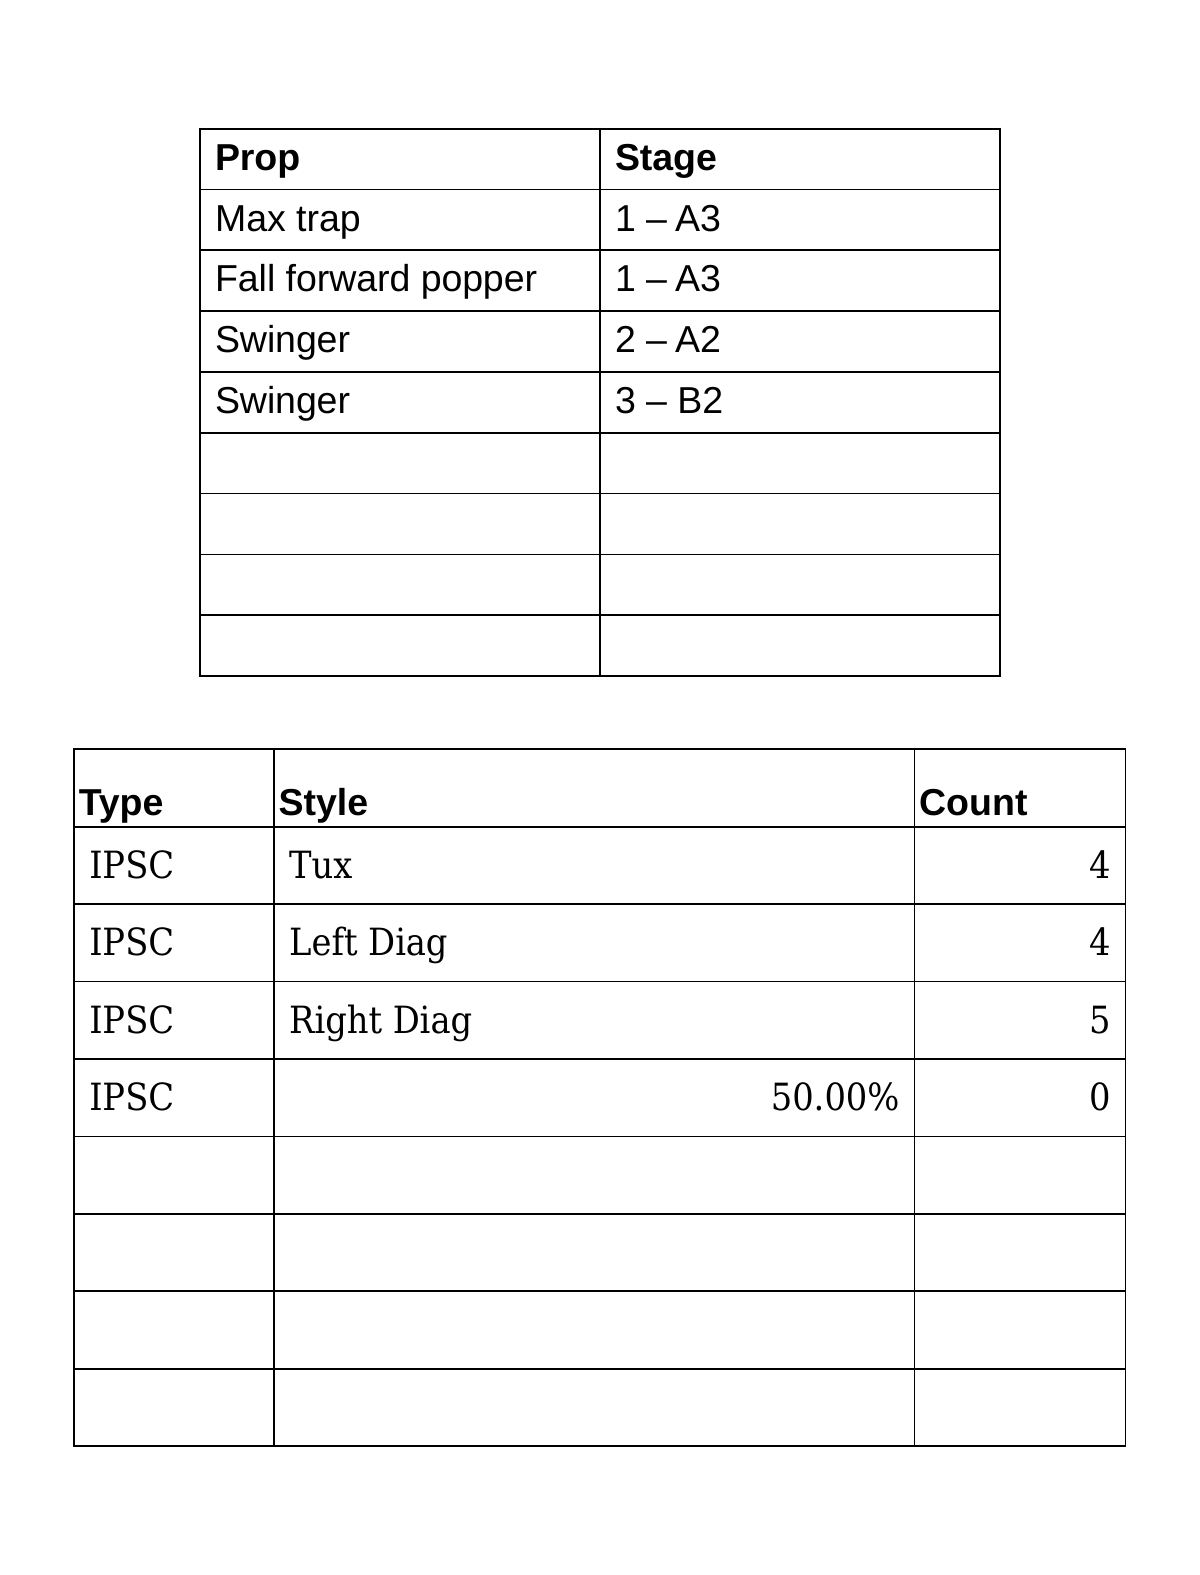

| Prop | Stage |
| --- | --- |
| Max trap | 1 – A3 |
| Fall forward popper | 1 – A3 |
| Swinger | 2 – A2 |
| Swinger | 3 – B2 |
|  |  |
|  |  |
|  |  |
|  |  |
| Type | Style | Count |
| --- | --- | --- |
| IPSC | Tux | 4 |
| IPSC | Left Diag | 4 |
| IPSC | Right Diag | 5 |
| IPSC | 50.00% | 0 |
|  |  |  |
|  |  |  |
|  |  |  |
|  |  |  |